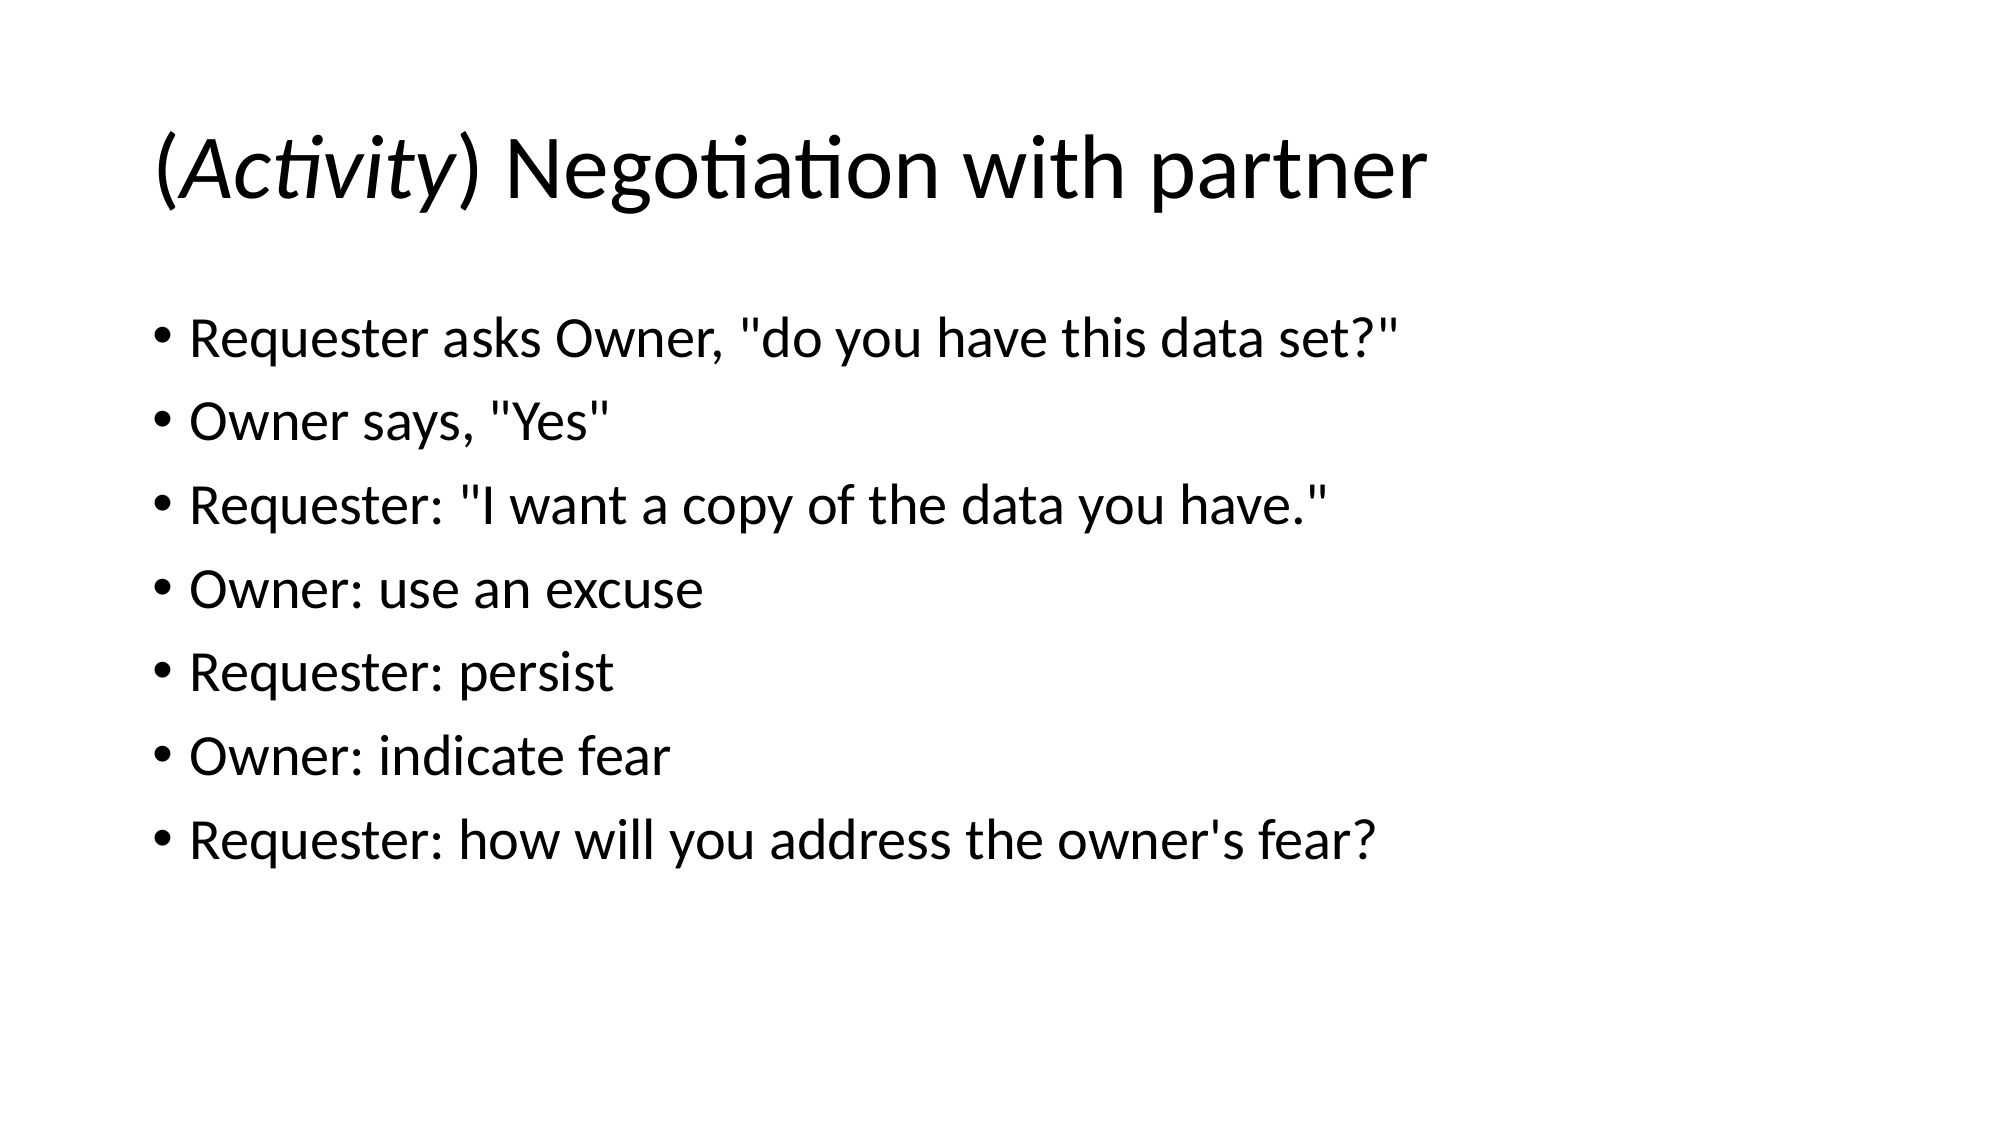

# (Activity) Negotiation with partner
Requester asks Owner, "do you have this data set?"
Owner says, "Yes"
Requester: "I want a copy of the data you have."
Owner: use an excuse
Requester: persist
Owner: indicate fear
Requester: how will you address the owner's fear?